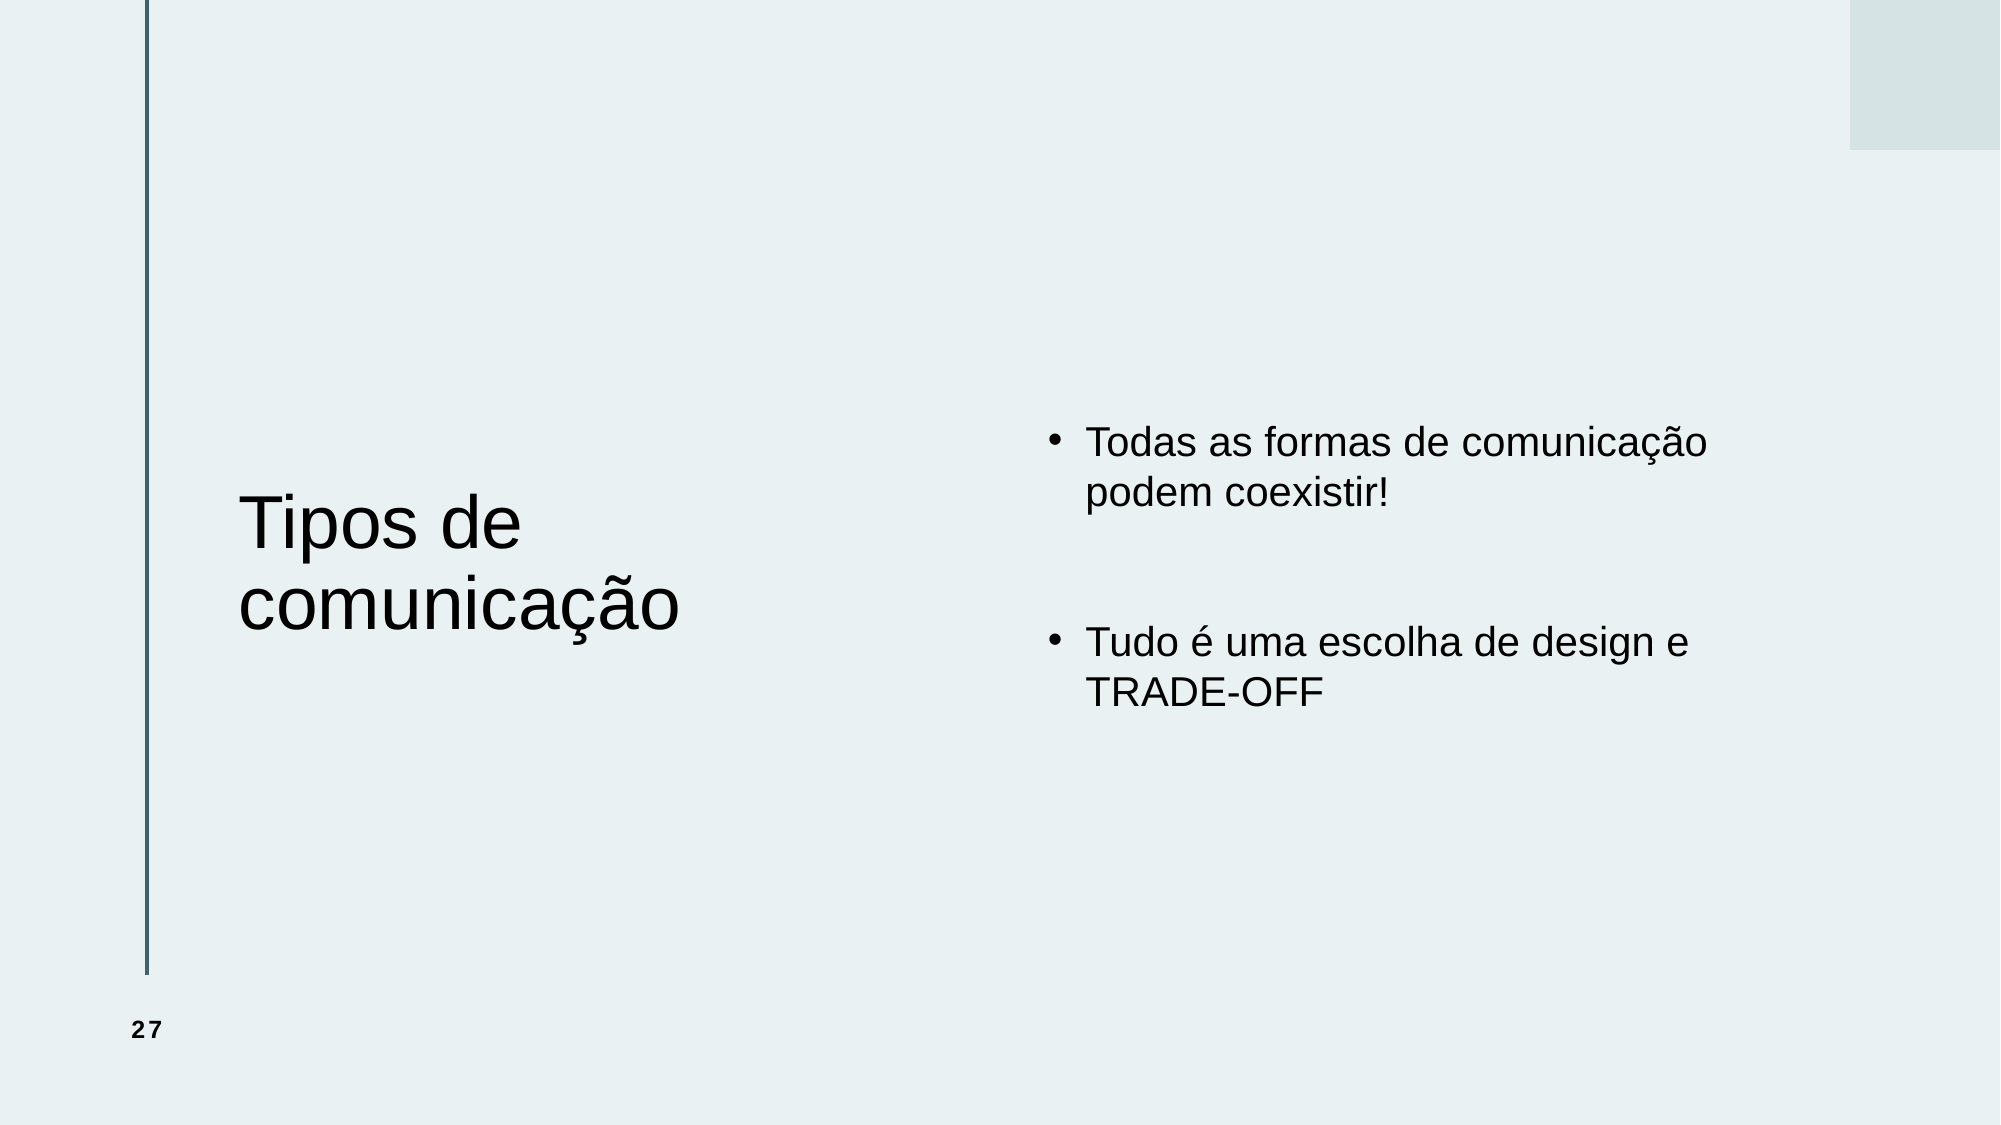

# Tipos de comunicação
Todas as formas de comunicação podem coexistir!

Tudo é uma escolha de design e TRADE-OFF
27